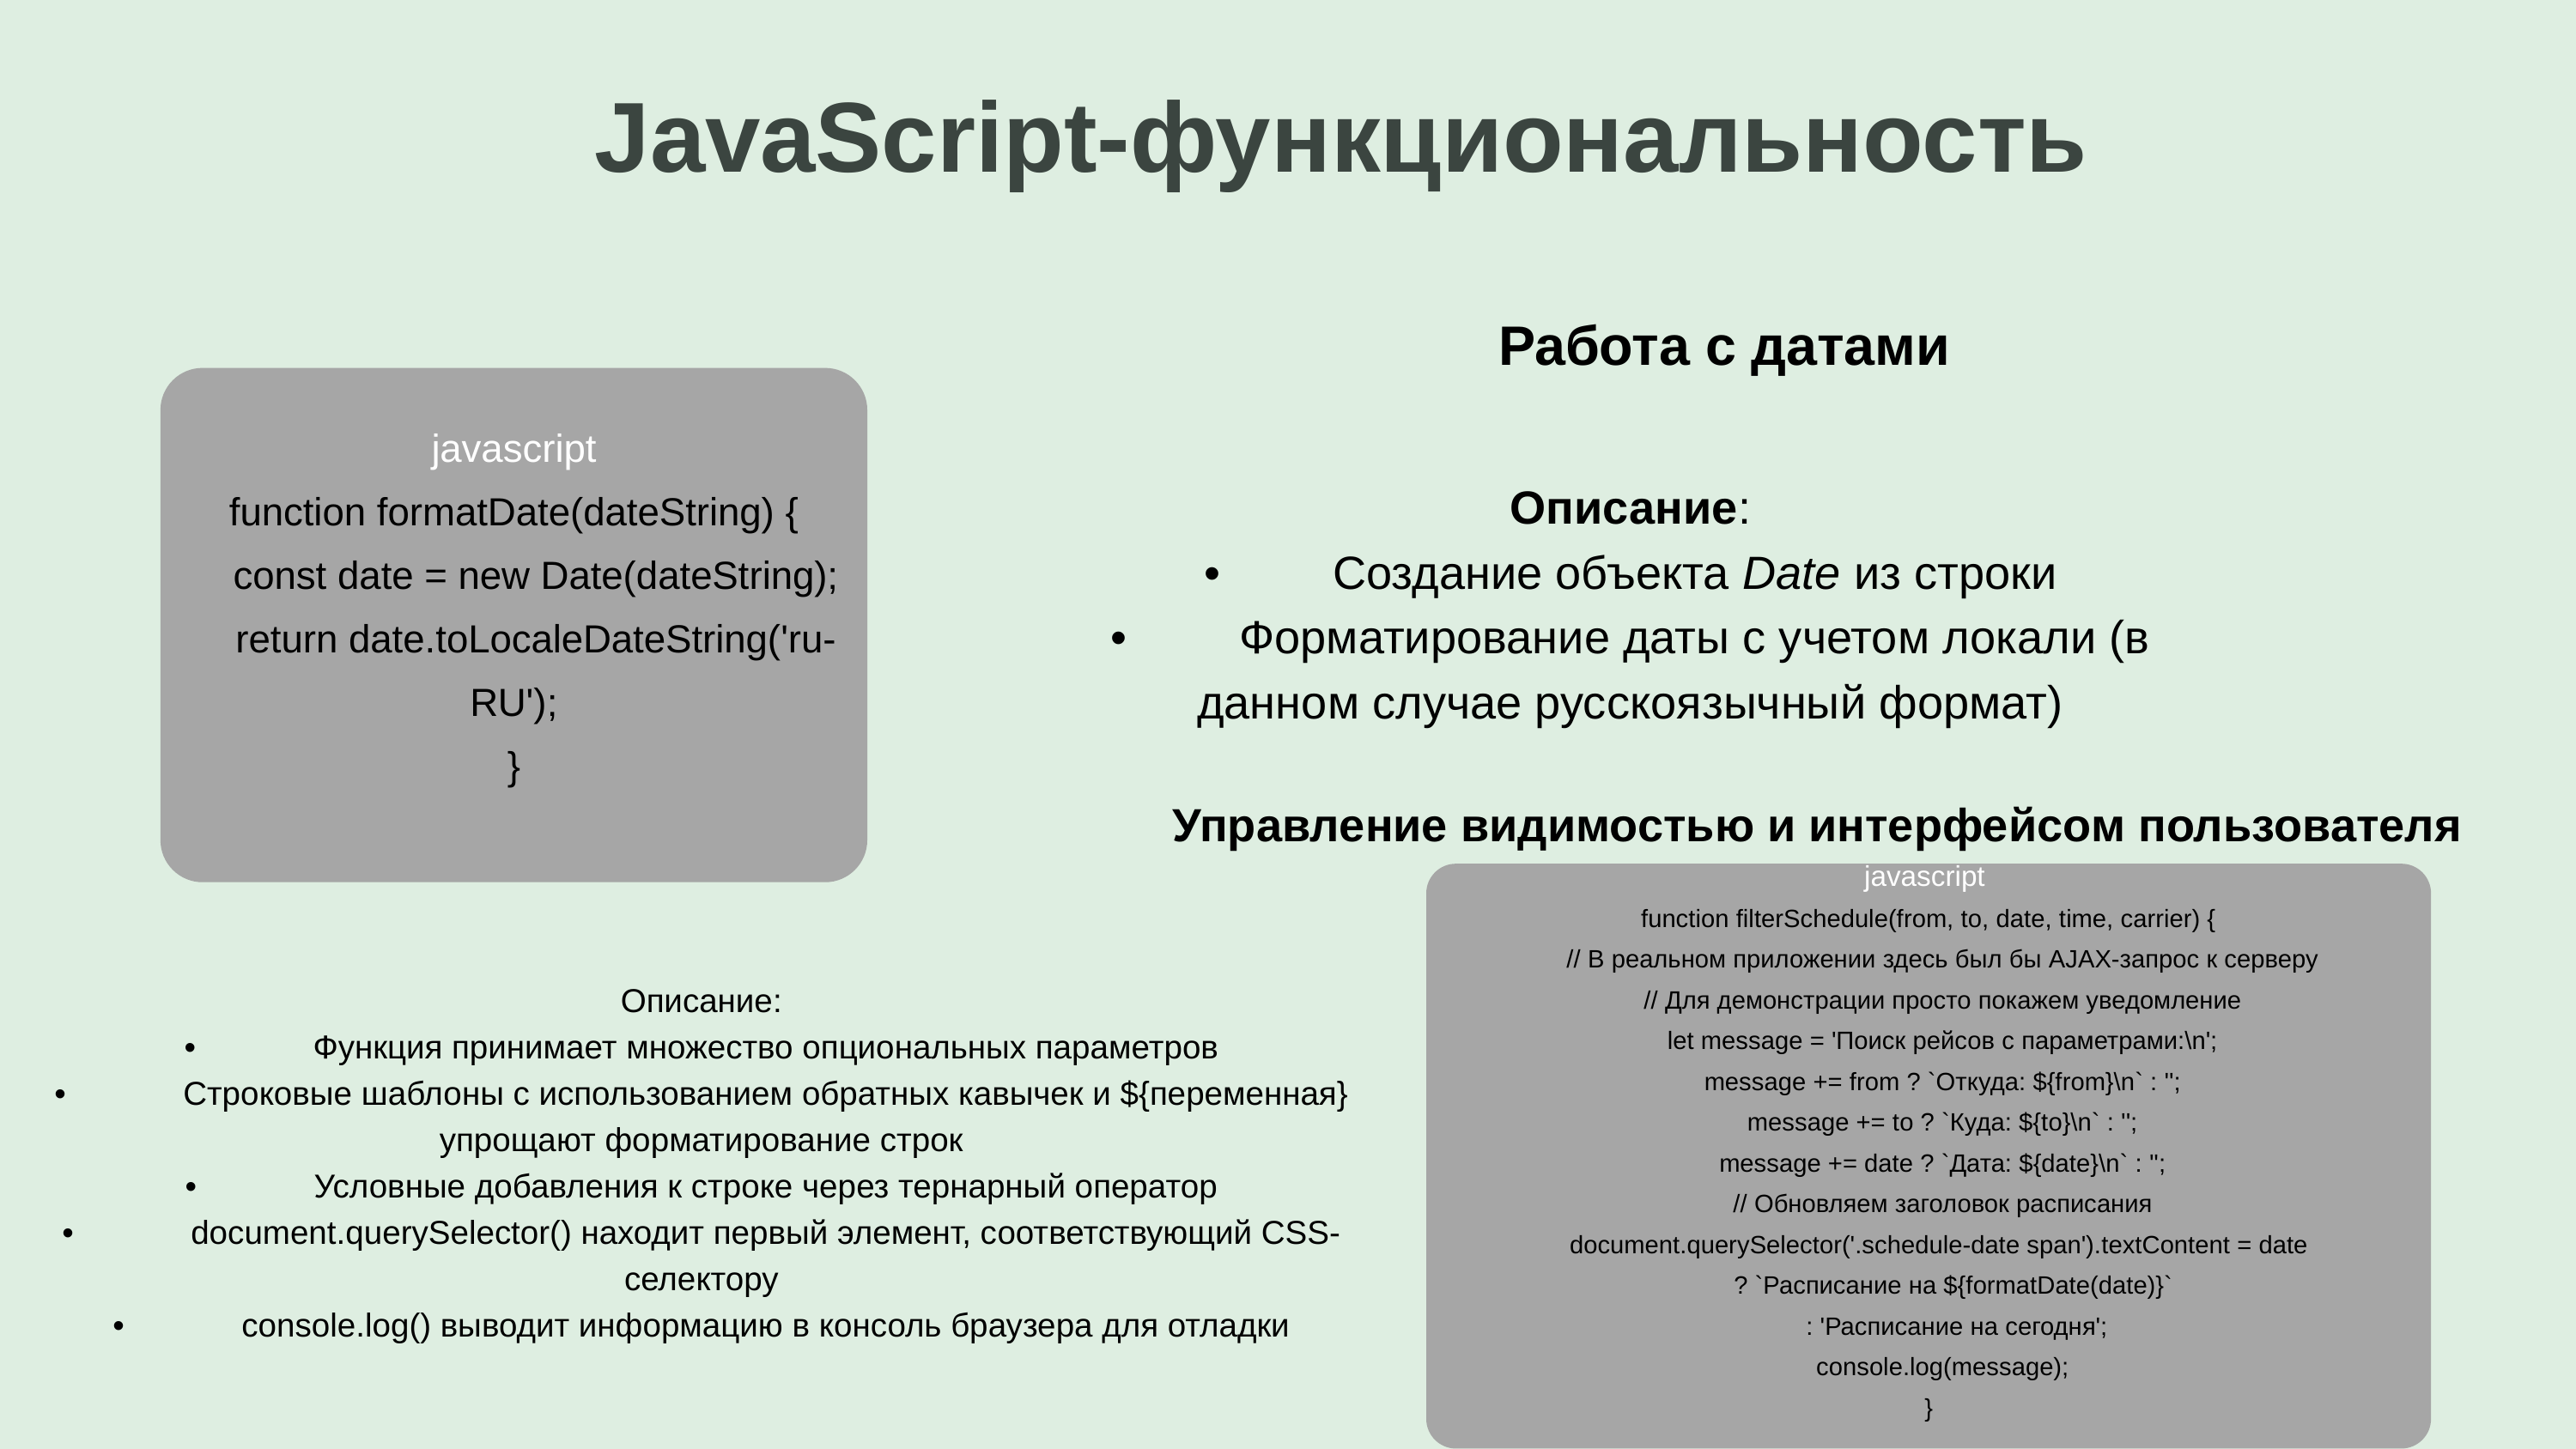

JavaScript-функциональность
Работа с датами

javascript
function formatDate(dateString) {
    const date = new Date(dateString);
    return date.toLocaleDateString('ru-RU');
}

Описание:
•	Создание объекта Date из строки
•	Форматирование даты с учетом локали (в данном случае русскоязычный формат)
Управление видимостью и интерфейсом пользователя

javascript
function filterSchedule(from, to, date, time, carrier) {
    // В реальном приложении здесь был бы AJAX-запрос к серверу
    // Для демонстрации просто покажем уведомление
    let message = 'Поиск рейсов с параметрами:\n';
    message += from ? `Откуда: ${from}\n` : '';
    message += to ? `Куда: ${to}\n` : '';
    message += date ? `Дата: ${date}\n` : '';
    // Обновляем заголовок расписания
    document.querySelector('.schedule-date span').textContent = date
        ? `Расписание на ${formatDate(date)}`
        : 'Расписание на сегодня';
    console.log(message);
}
Описание:
•	Функция принимает множество опциональных параметров
•	Строковые шаблоны с использованием обратных кавычек и ${переменная} упрощают форматирование строк
•	Условные добавления к строке через тернарный оператор
•	document.querySelector() находит первый элемент, соответствующий CSS-селектору
•	console.log() выводит информацию в консоль браузера для отладки